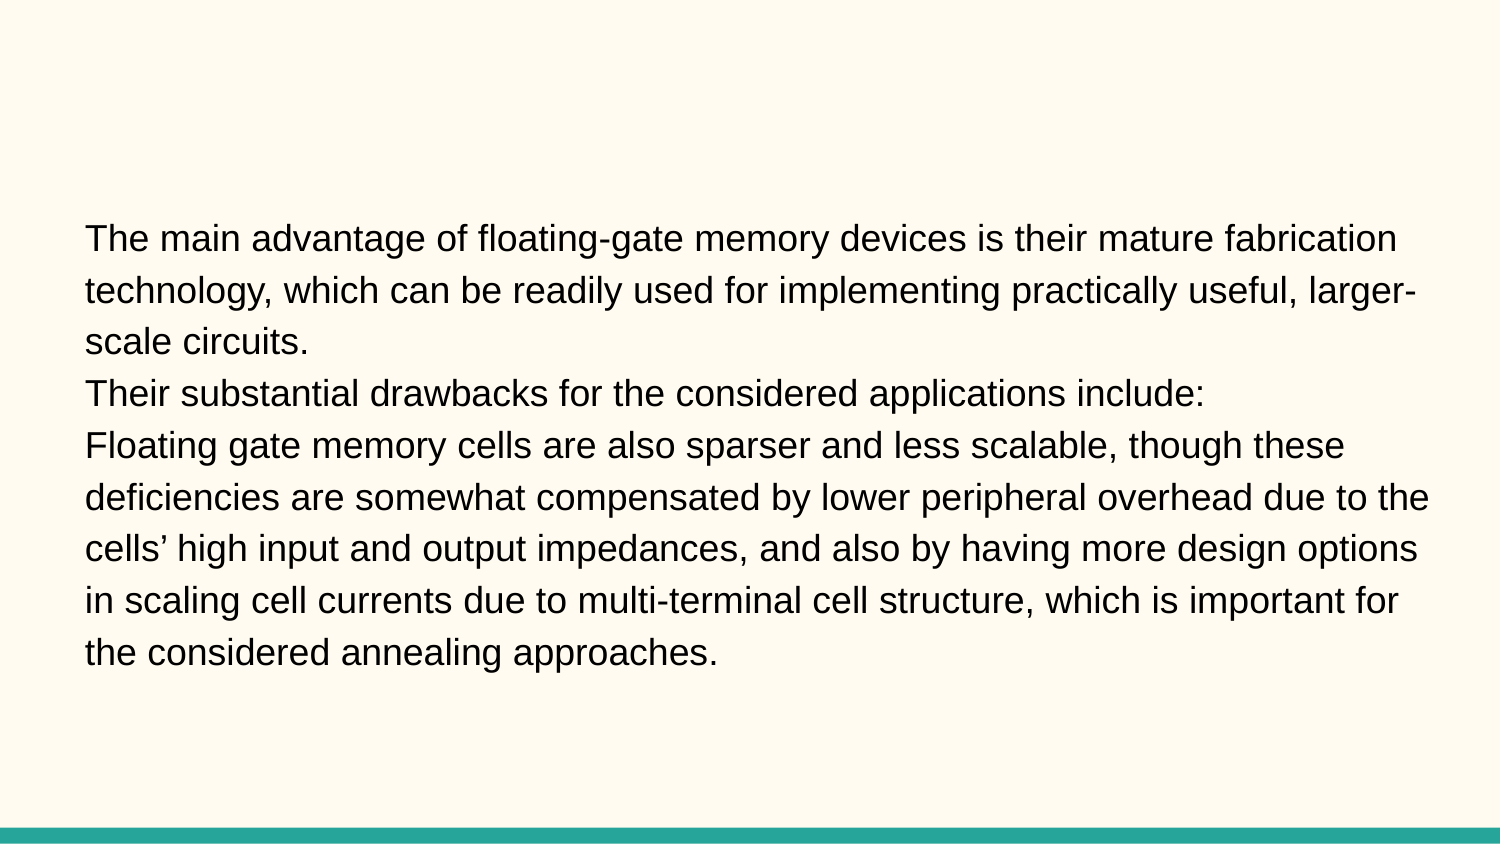

#
The main advantage of floating-gate memory devices is their mature fabrication technology, which can be readily used for implementing practically useful, larger-scale circuits.
Their substantial drawbacks for the considered applications include:
Floating gate memory cells are also sparser and less scalable, though these deficiencies are somewhat compensated by lower peripheral overhead due to the cells’ high input and output impedances, and also by having more design options in scaling cell currents due to multi-terminal cell structure, which is important for the considered annealing approaches.